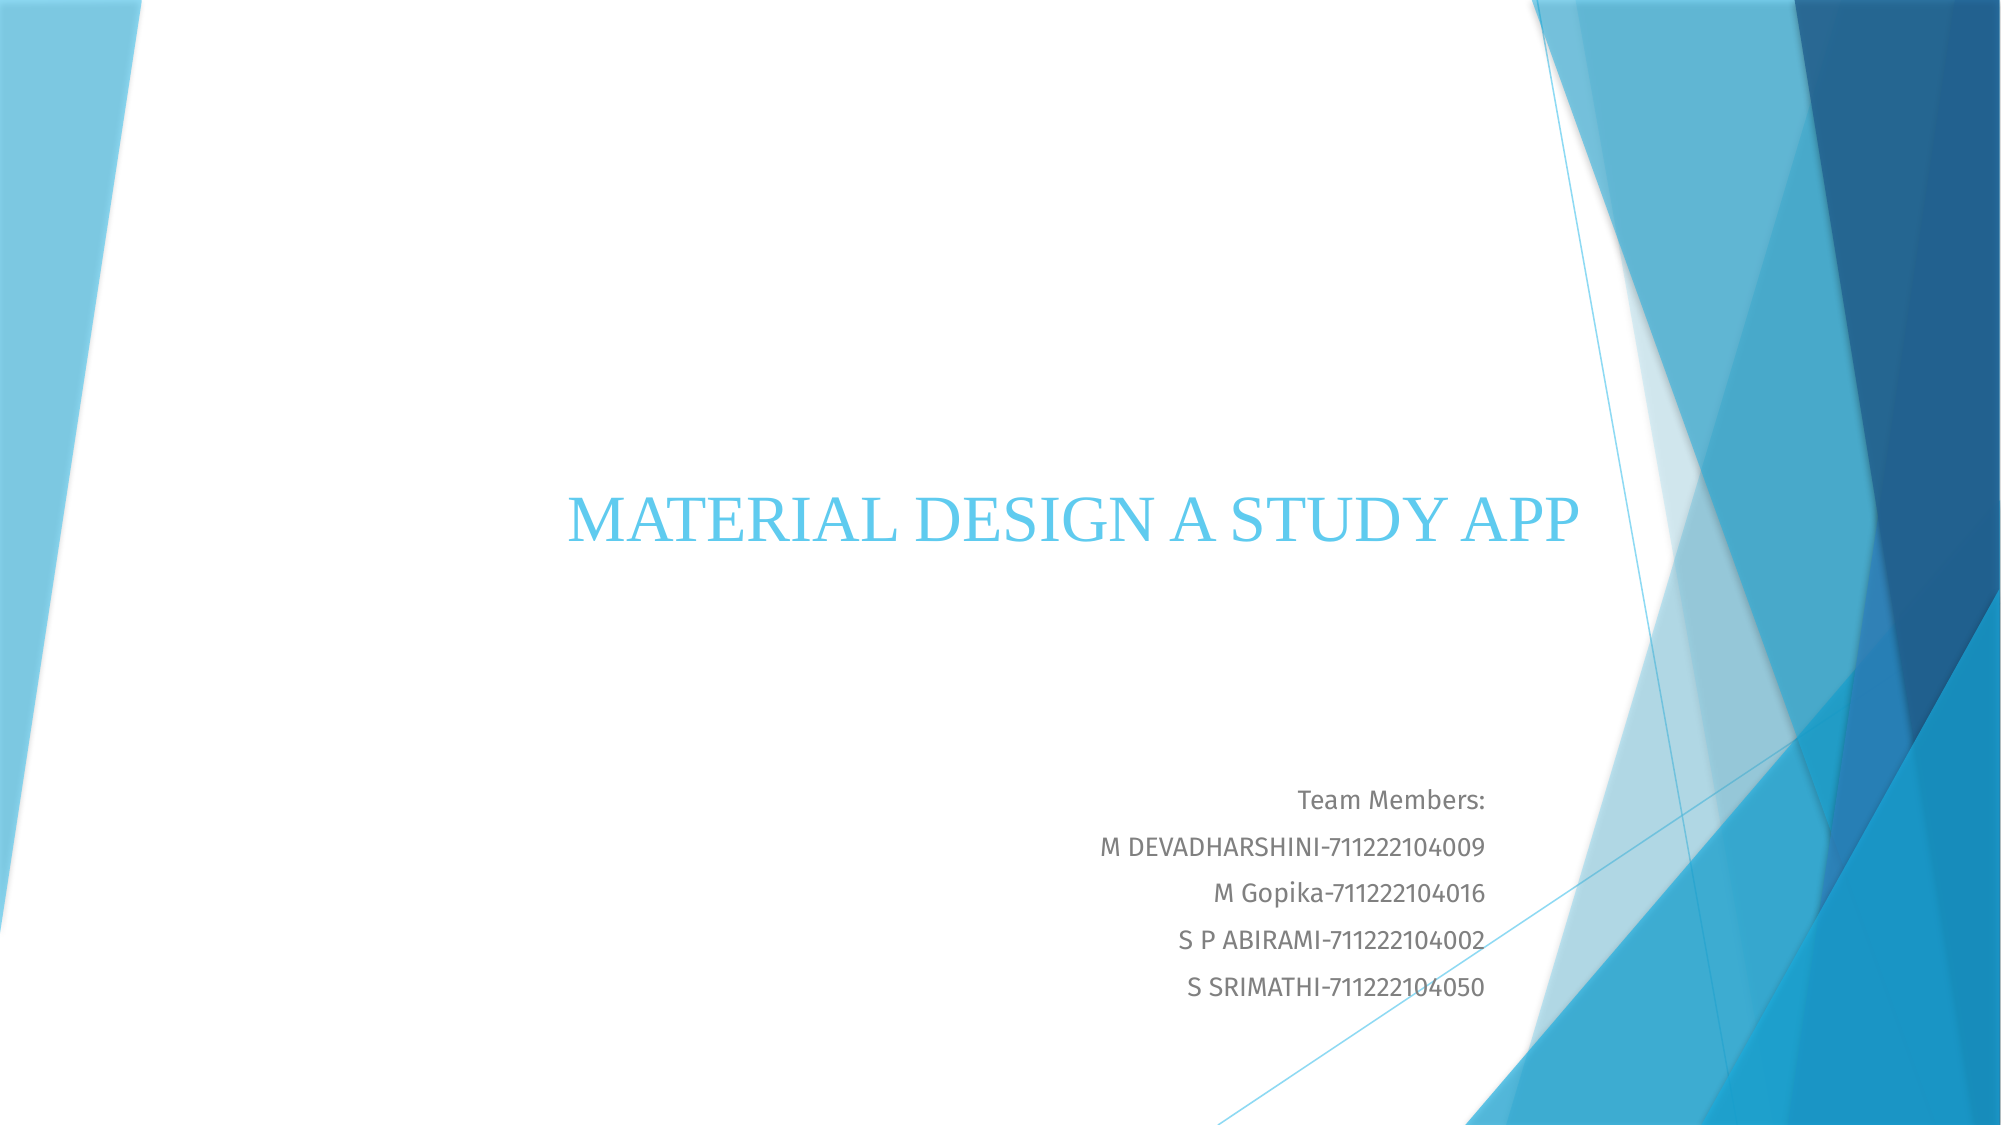

# MATERIAL DESIGN A STUDY APP

Team Members:
M DEVADHARSHINI-711222104009
M Gopika-711222104016
S P ABIRAMI-711222104002
S SRIMATHI-711222104050